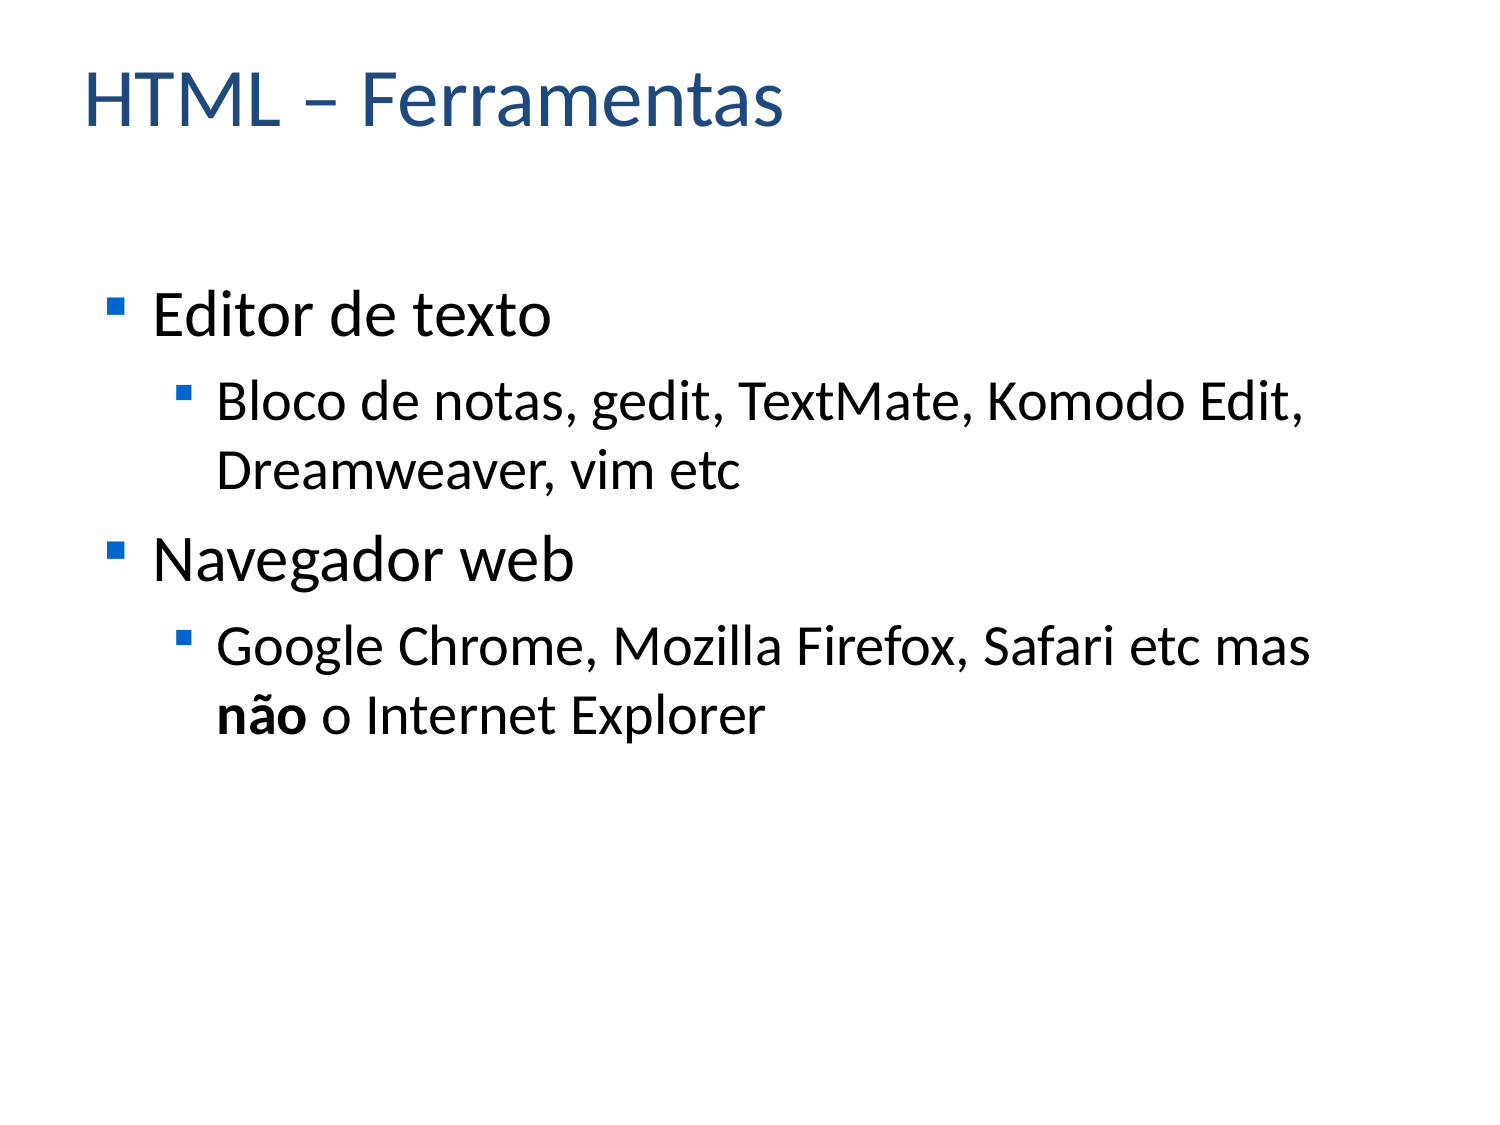

# HTML – Ferramentas
Editor de texto
Bloco de notas, gedit, TextMate, Komodo Edit, Dreamweaver, vim etc
Navegador web
Google Chrome, Mozilla Firefox, Safari etc mas não o Internet Explorer